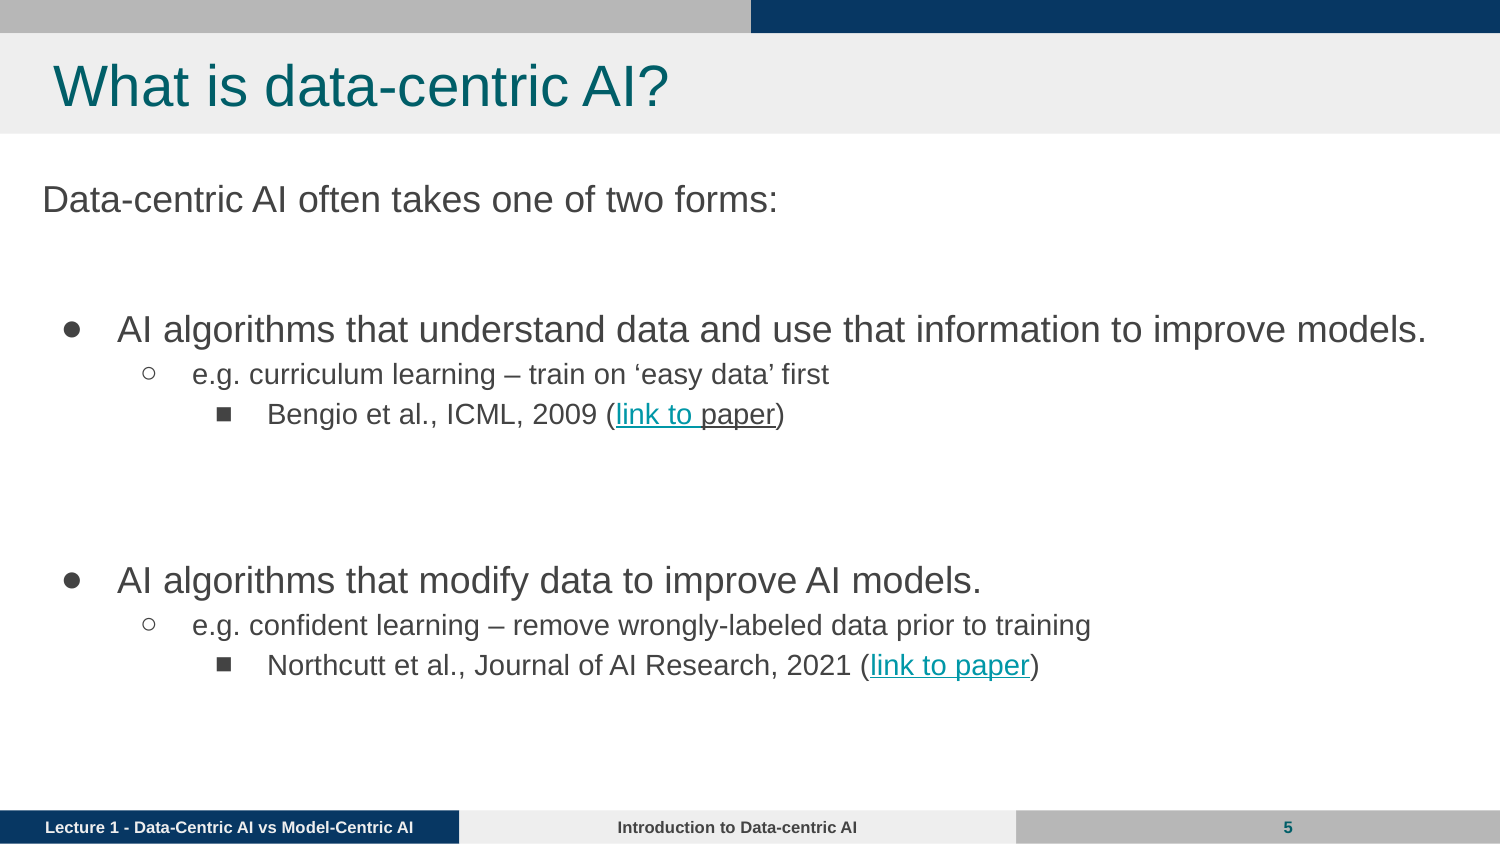

# What is data-centric AI?
Data-centric AI often takes one of two forms:
AI algorithms that understand data and use that information to improve models.
e.g. curriculum learning – train on ‘easy data’ first
Bengio et al., ICML, 2009 (link to paper)

AI algorithms that modify data to improve AI models.
e.g. confident learning – remove wrongly-labeled data prior to training
Northcutt et al., Journal of AI Research, 2021 (link to paper)

5